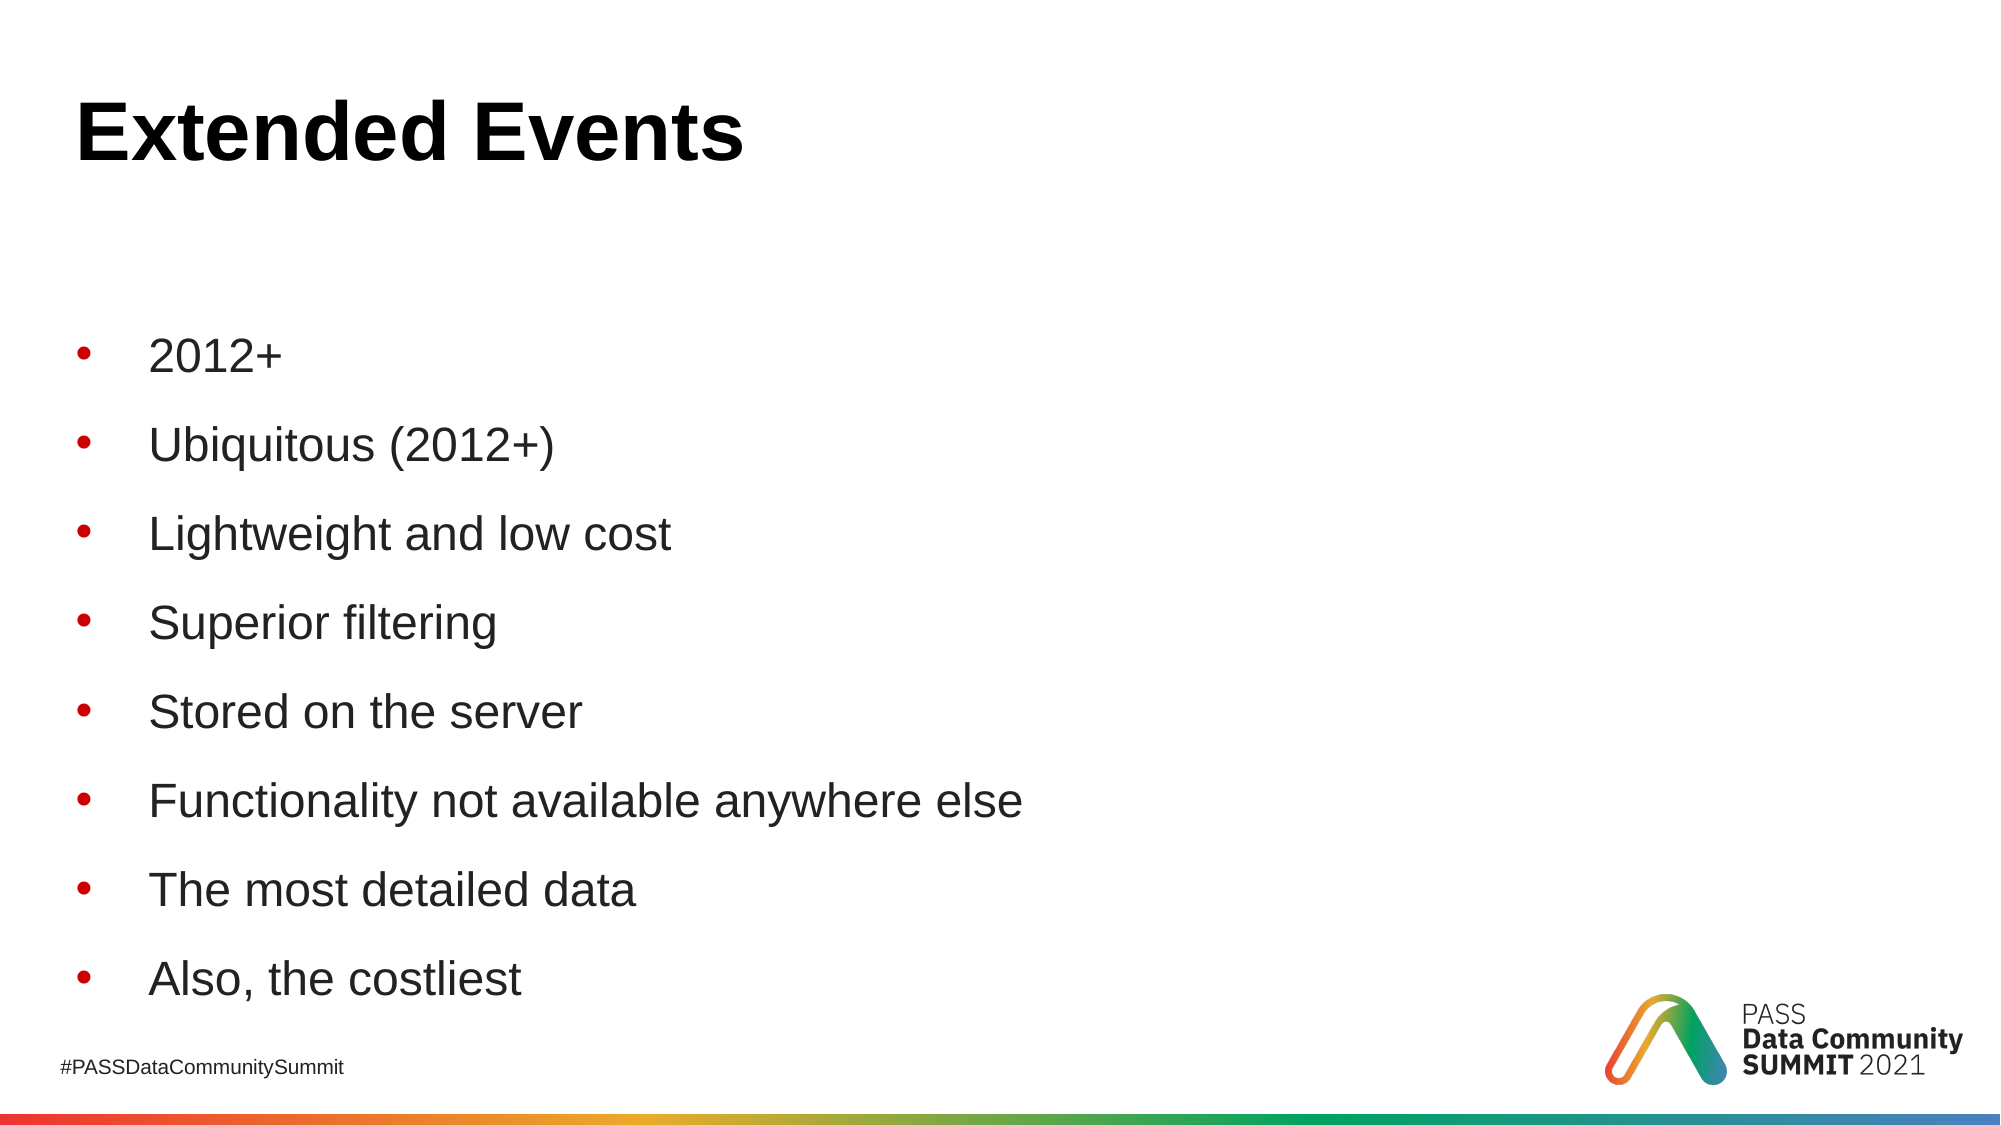

# Extended Events
2012+
Ubiquitous (2012+)
Lightweight and low cost
Superior filtering
Stored on the server
Functionality not available anywhere else
The most detailed data
Also, the costliest